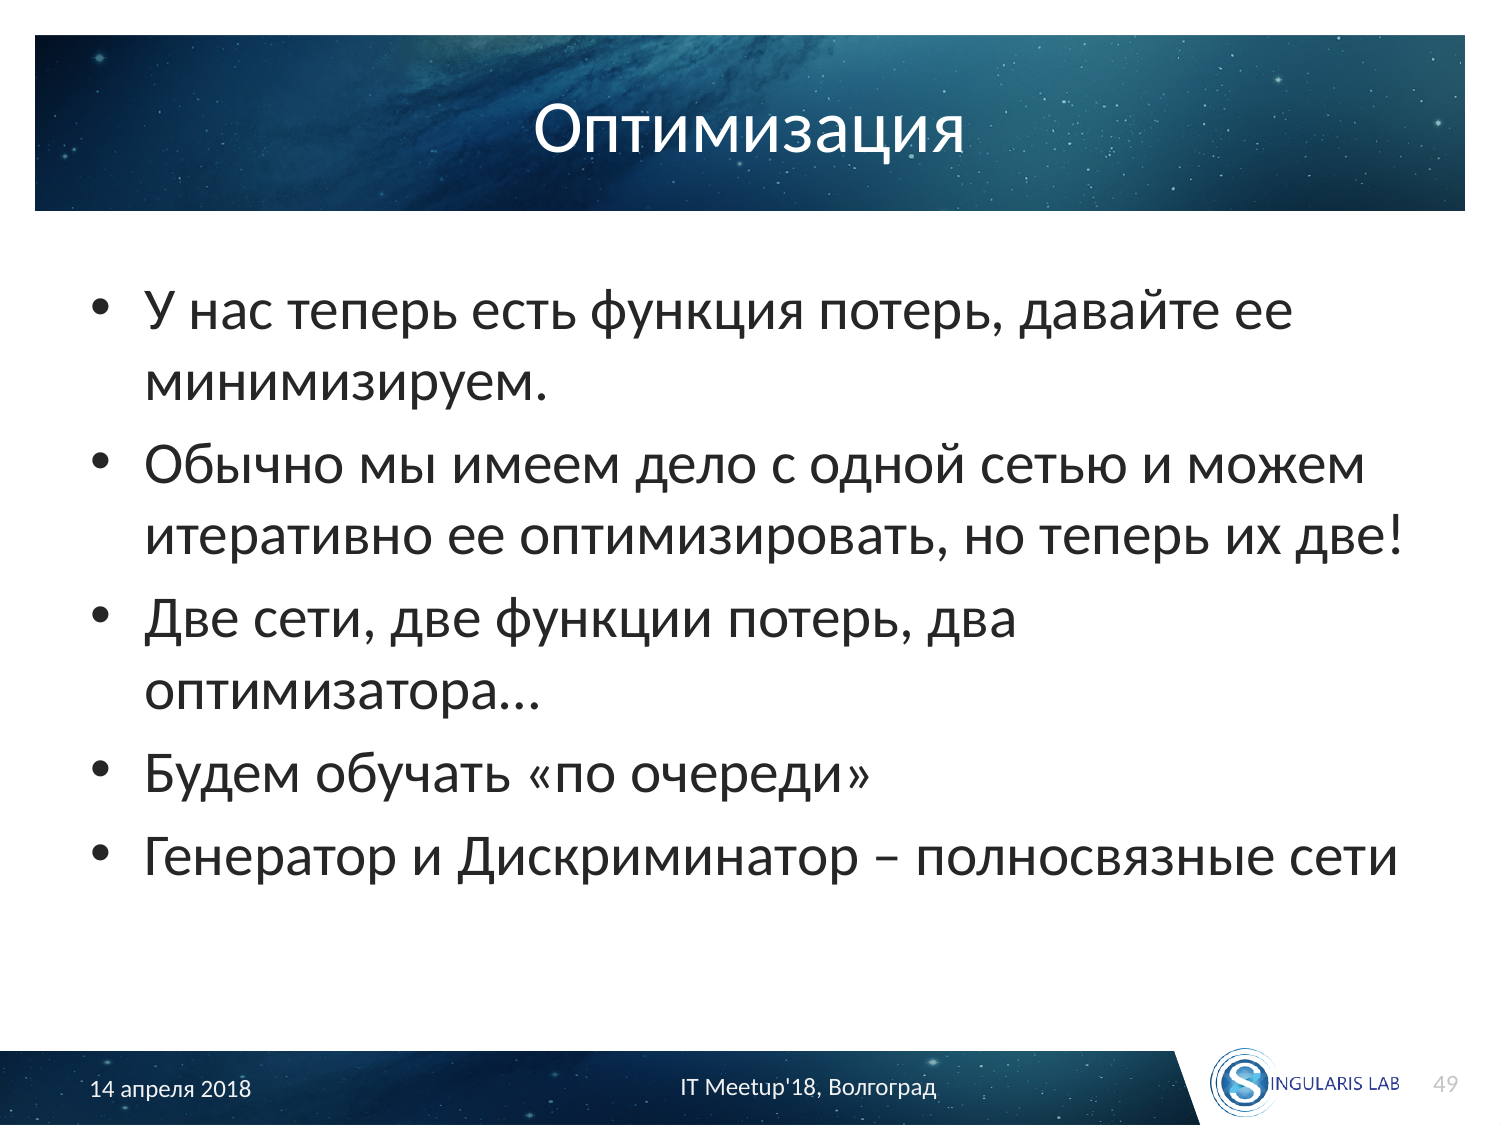

# Оптимизация
У нас теперь есть функция потерь, давайте ее минимизируем.
Обычно мы имеем дело с одной сетью и можем итеративно ее оптимизировать, но теперь их две!
Две сети, две функции потерь, два оптимизатора…
Будем обучать «по очереди»
Генератор и Дискриминатор – полносвязные сети
49
IT Meetup'18, Волгоград
14 апреля 2018